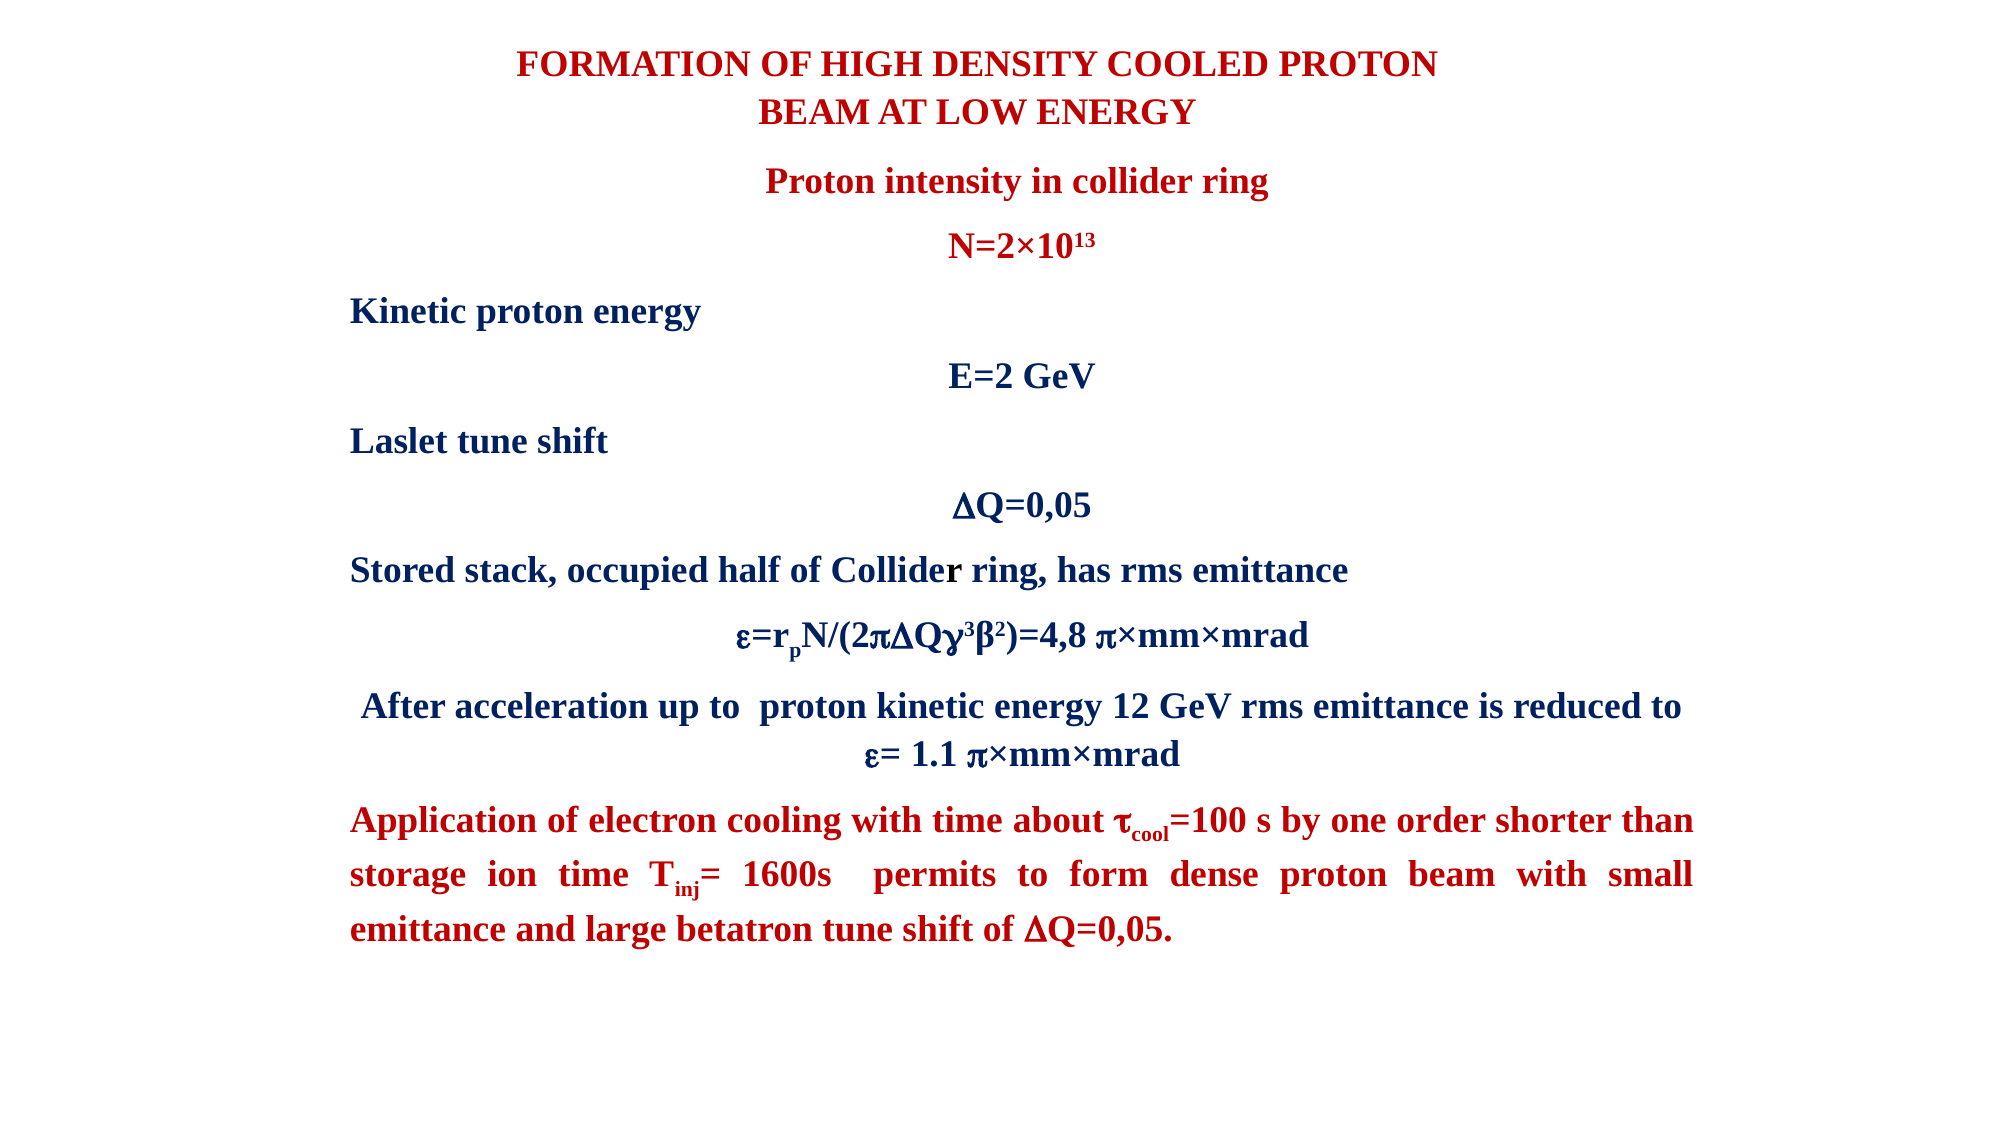

FORMATION OF HIGH DENSITY COOLED PROTON BEAM AT LOW ENERGY
Proton intensity in collider ring
N=2×1013
Kinetic proton energy
E=2 GeV
Laslet tune shift
ΔQ=0,05
Stored stack, occupied half of Collider ring, has rms emittance
ε=rpN/(2πΔQγ3β2)=4,8 π×mm×mrad
After acceleration up to  proton kinetic energy 12 GeV rms emittance is reduced to ε= 1.1 π×mm×mrad
Application of electron cooling with time about τcool=100 s by one order shorter than storage ion time Tinj= 1600s  permits to form dense proton beam with small emittance and large betatron tune shift of ΔQ=0,05.